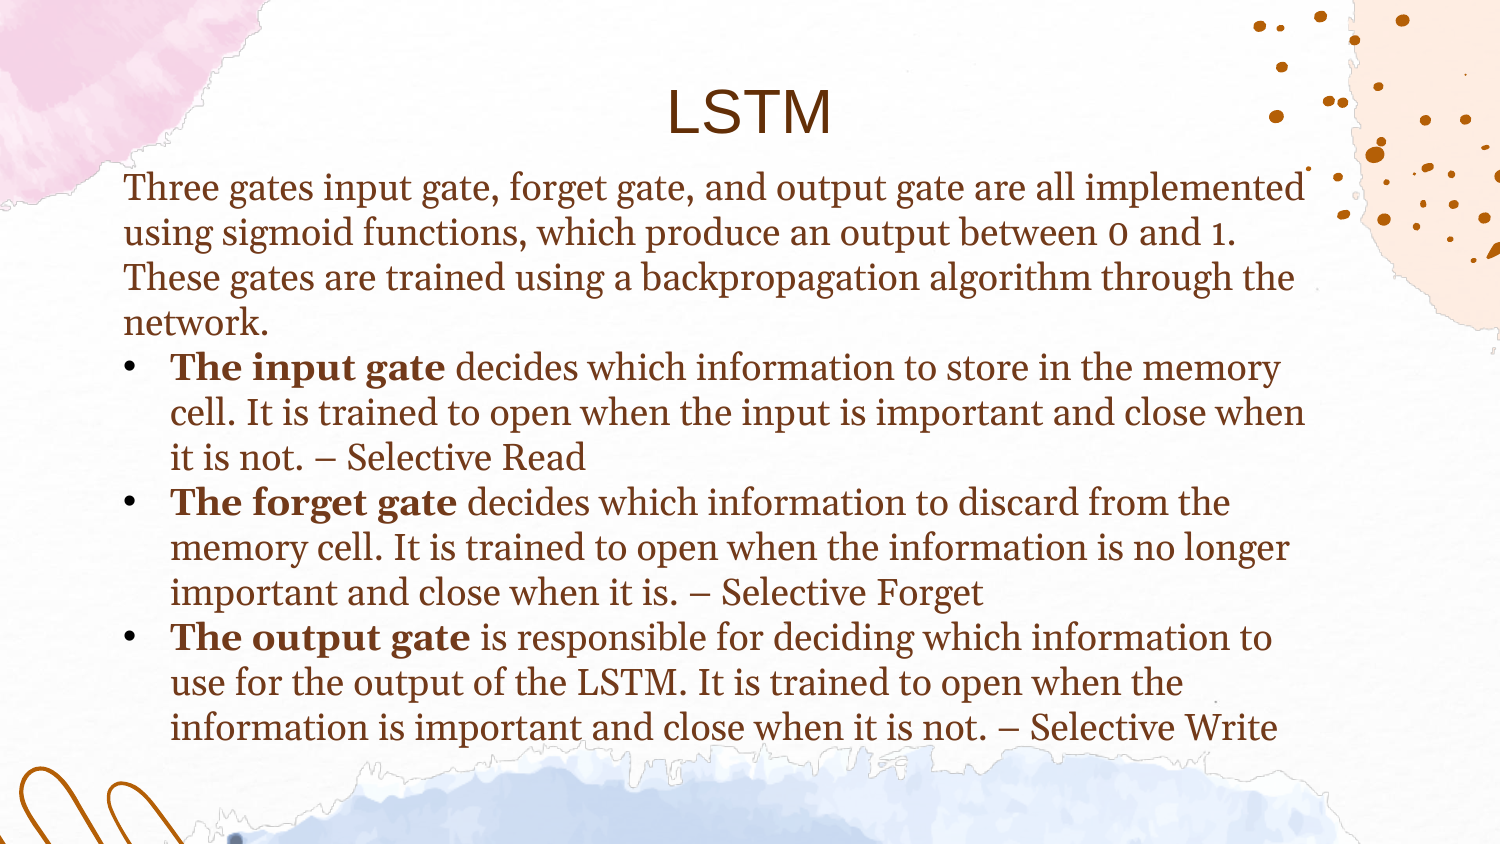

# LSTM
Three gates input gate, forget gate, and output gate are all implemented using sigmoid functions, which produce an output between 0 and 1. These gates are trained using a backpropagation algorithm through the network.
The input gate decides which information to store in the memory cell. It is trained to open when the input is important and close when it is not. – Selective Read
The forget gate decides which information to discard from the memory cell. It is trained to open when the information is no longer important and close when it is. – Selective Forget
The output gate is responsible for deciding which information to use for the output of the LSTM. It is trained to open when the information is important and close when it is not. – Selective Write